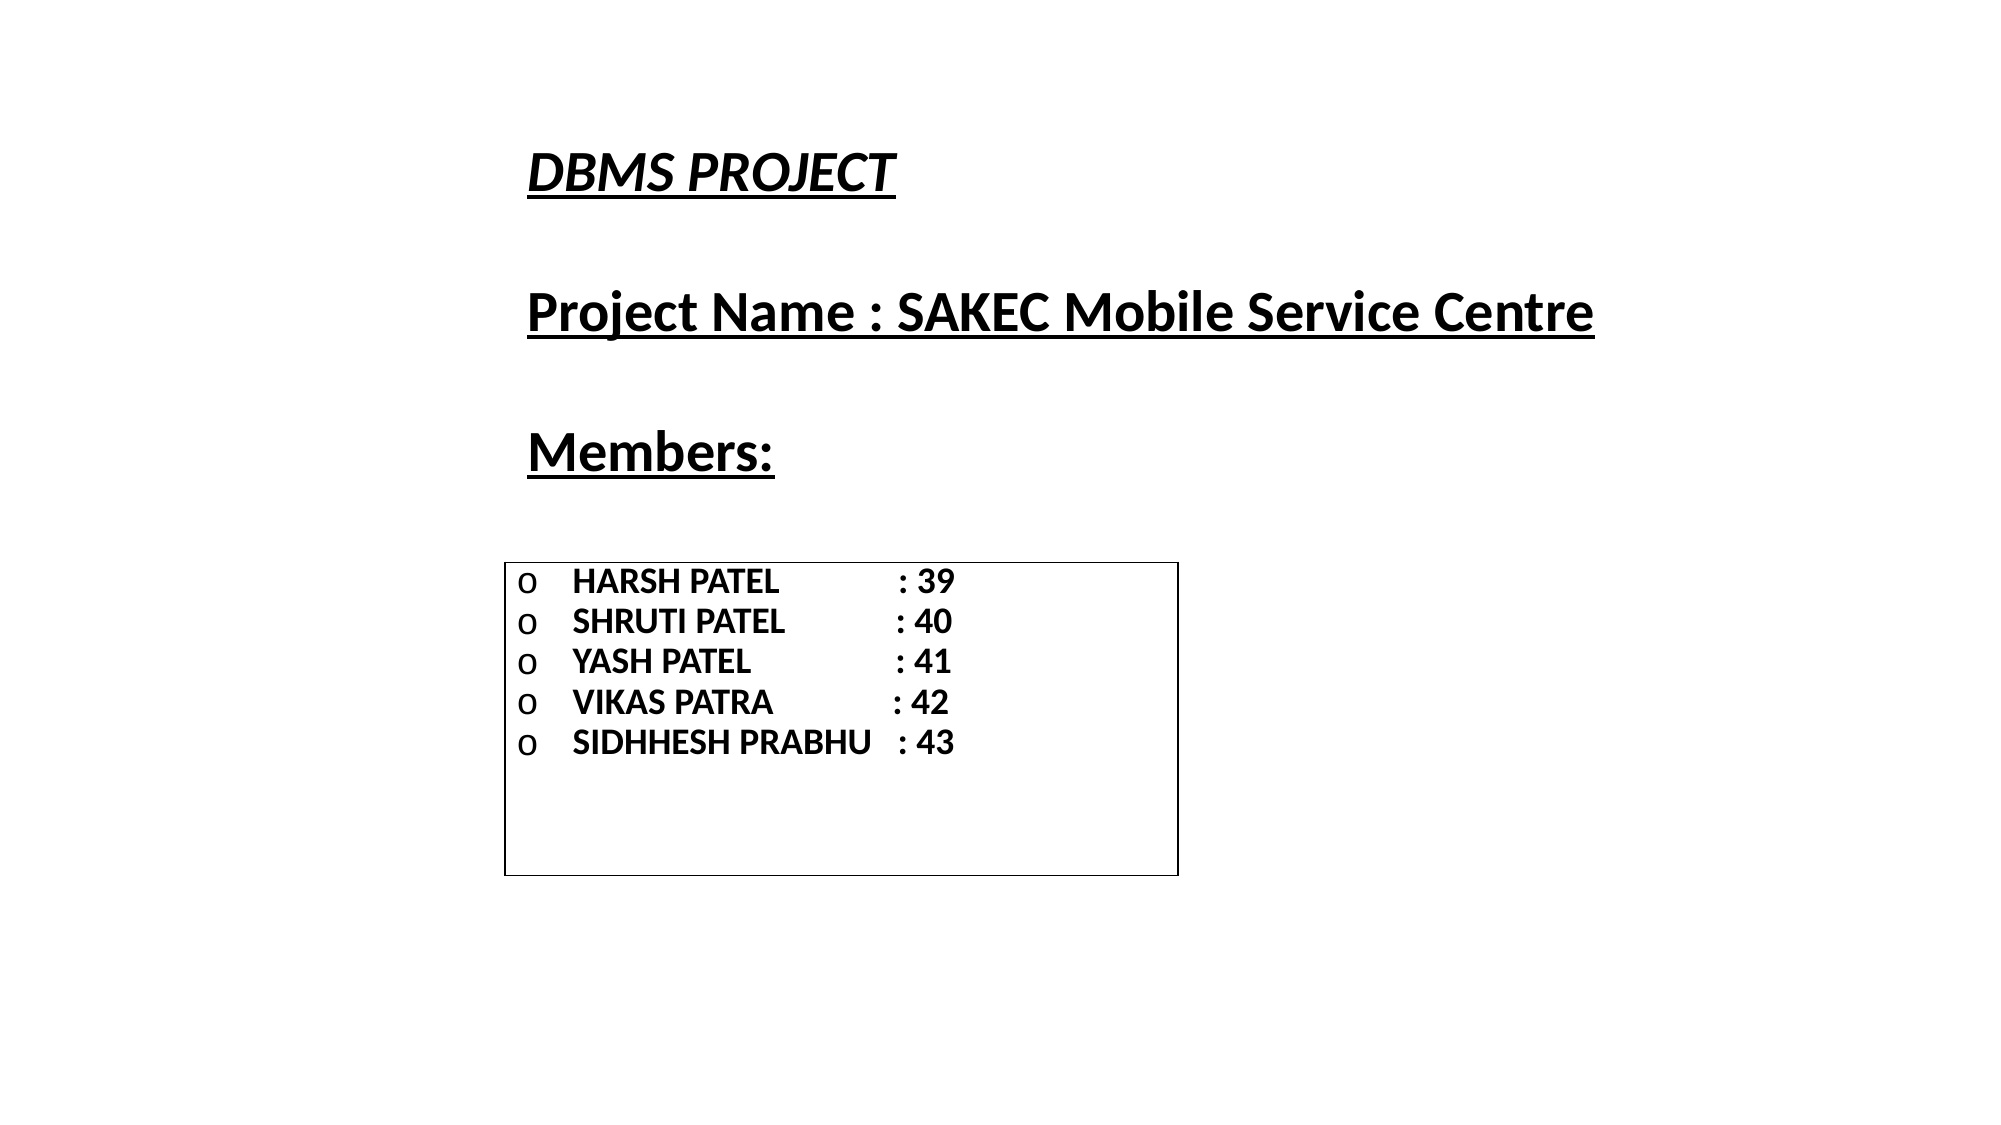

DBMS PROJECT

Project Name : SAKEC Mobile Service Centre

Members:

| HARSH PATEL : 39 SHRUTI PATEL : 40 YASH PATEL : 41 VIKAS PATRA : 42 SIDHHESH PRABHU : 43 |
| --- |